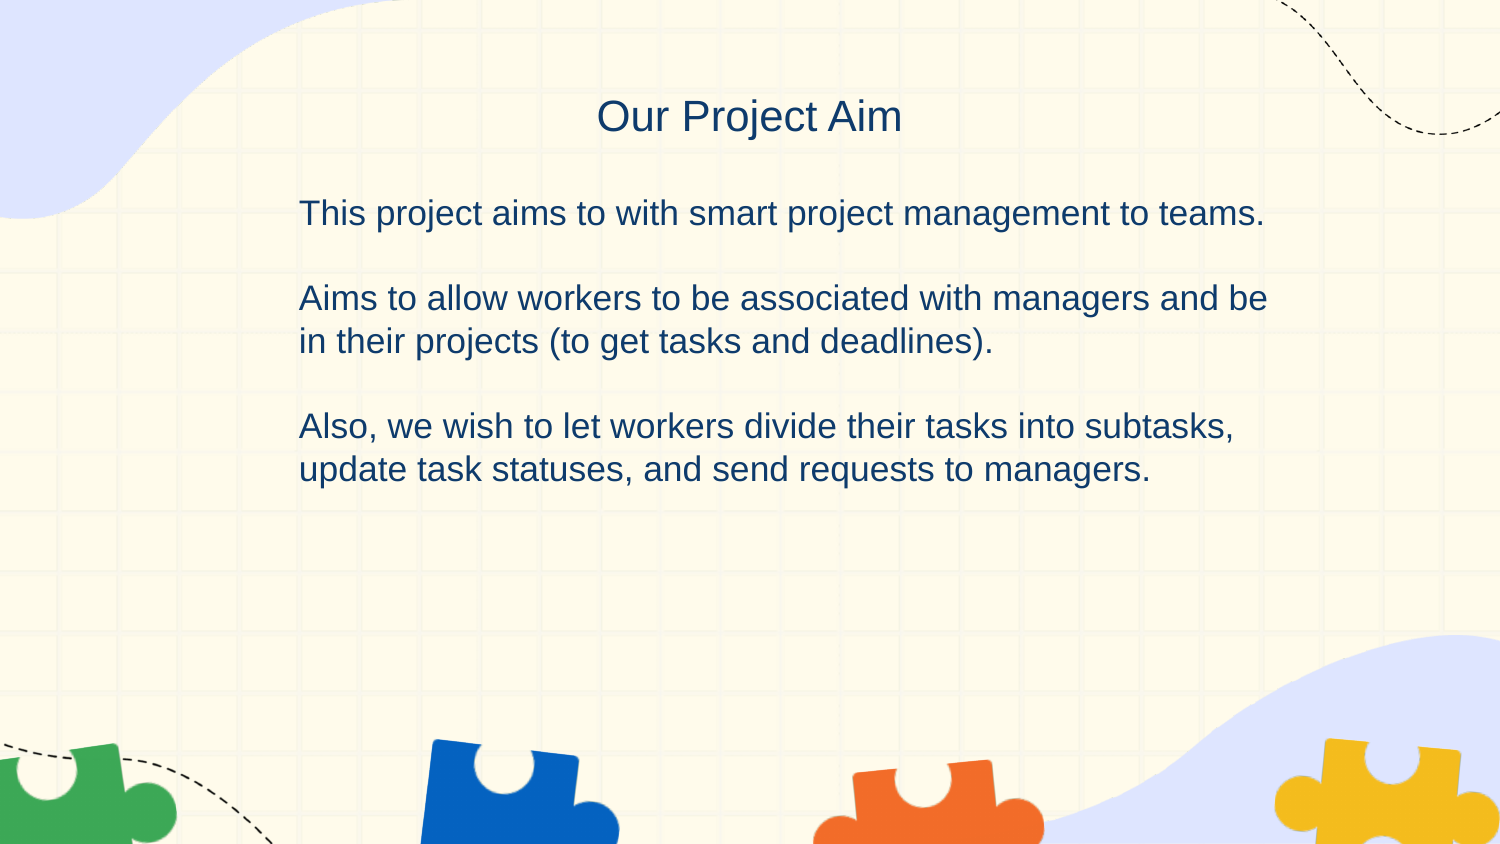

Our Project Aim

This project aims to with smart project management to teams.

Aims to allow workers to be associated with managers and be in their projects (to get tasks and deadlines).

Also, we wish to let workers divide their tasks into subtasks, update task statuses, and send requests to managers.